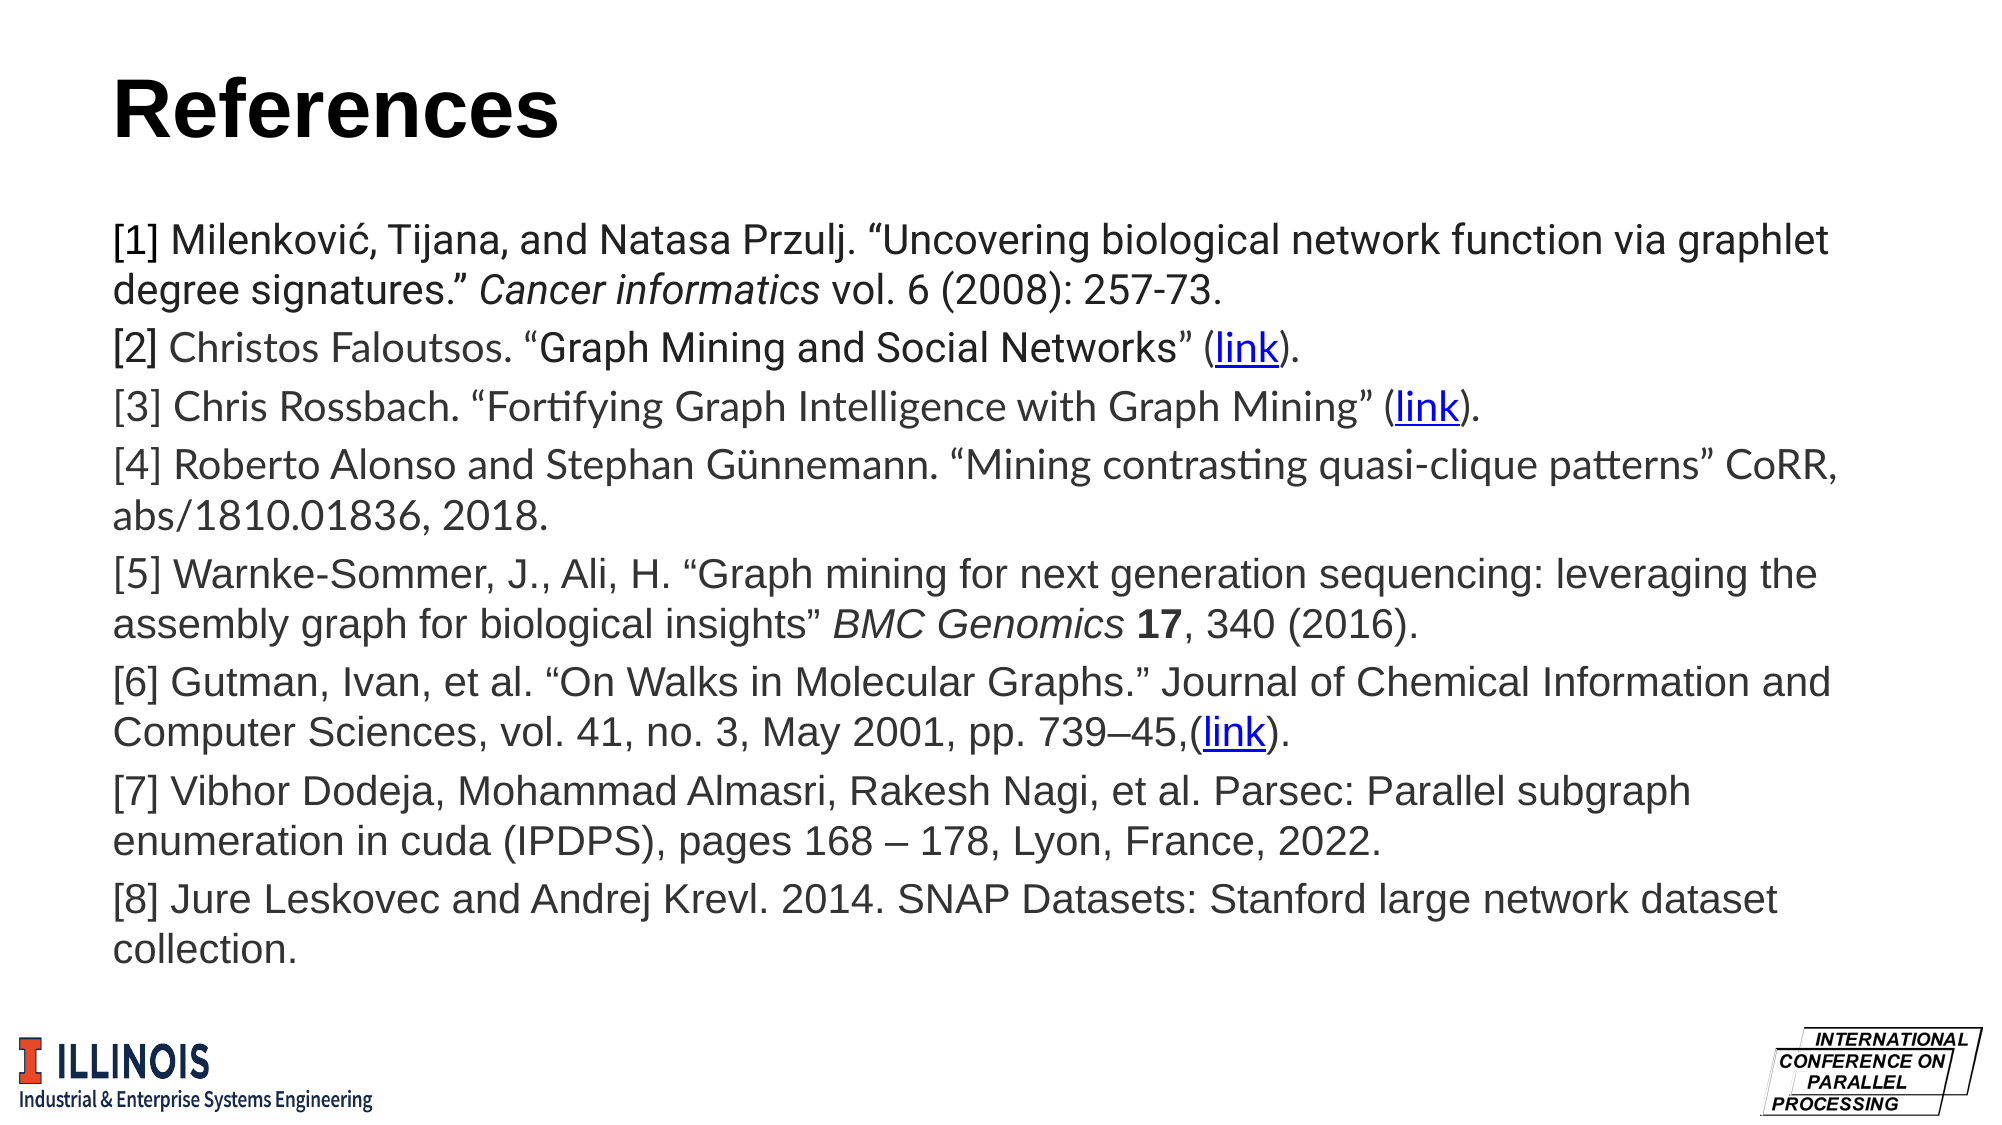

# References
[1] Milenković, Tijana, and Natasa Przulj. “Uncovering biological network function via graphlet degree signatures.” Cancer informatics vol. 6 (2008): 257-73.
[2] Christos Faloutsos. “Graph Mining and Social Networks” (link).
[3] Chris Rossbach. “Fortifying Graph Intelligence with Graph Mining” (link).
[4] Roberto Alonso and Stephan Günnemann. “Mining contrasting quasi-clique patterns” CoRR, abs/1810.01836, 2018.
[5] Warnke-Sommer, J., Ali, H. “Graph mining for next generation sequencing: leveraging the assembly graph for biological insights” BMC Genomics 17, 340 (2016).
[6] Gutman, Ivan, et al. “On Walks in Molecular Graphs.” Journal of Chemical Information and Computer Sciences, vol. 41, no. 3, May 2001, pp. 739–45,(link).
[7] Vibhor Dodeja, Mohammad Almasri, Rakesh Nagi, et al. Parsec: Parallel subgraph enumeration in cuda (IPDPS), pages 168 – 178, Lyon, France, 2022.
[8] Jure Leskovec and Andrej Krevl. 2014. SNAP Datasets: Stanford large network dataset collection.